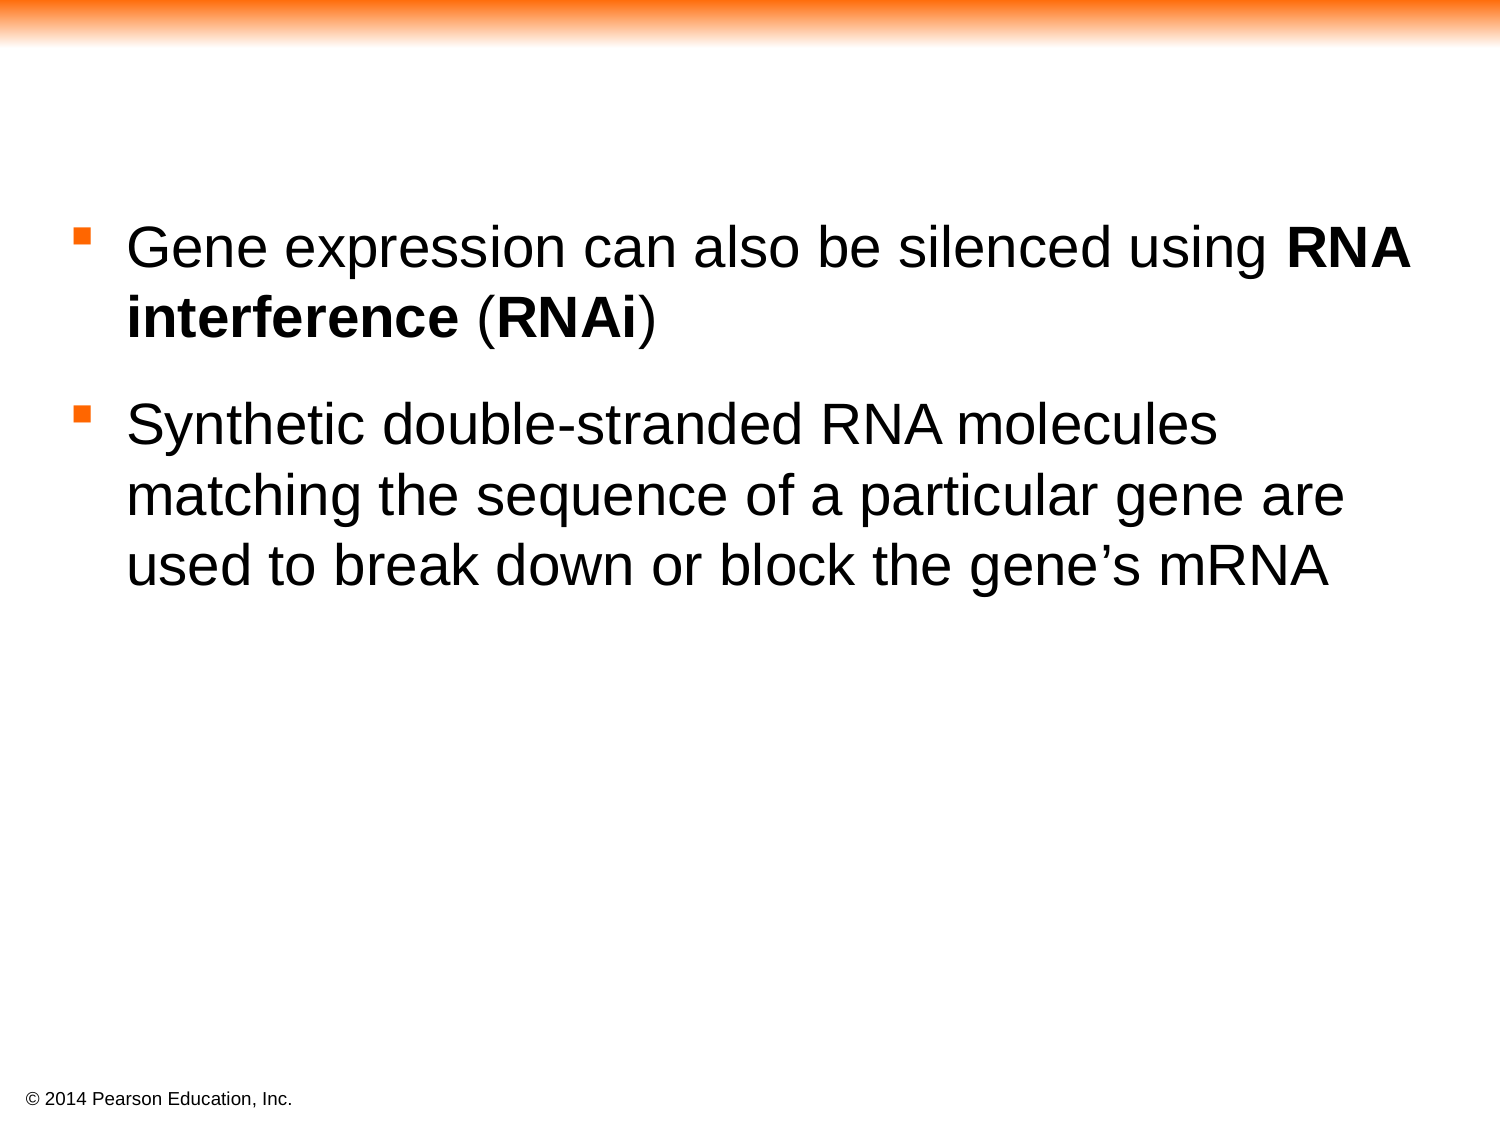

#
Gene expression can also be silenced using RNA interference (RNAi)
Synthetic double-stranded RNA molecules matching the sequence of a particular gene are used to break down or block the gene’s mRNA